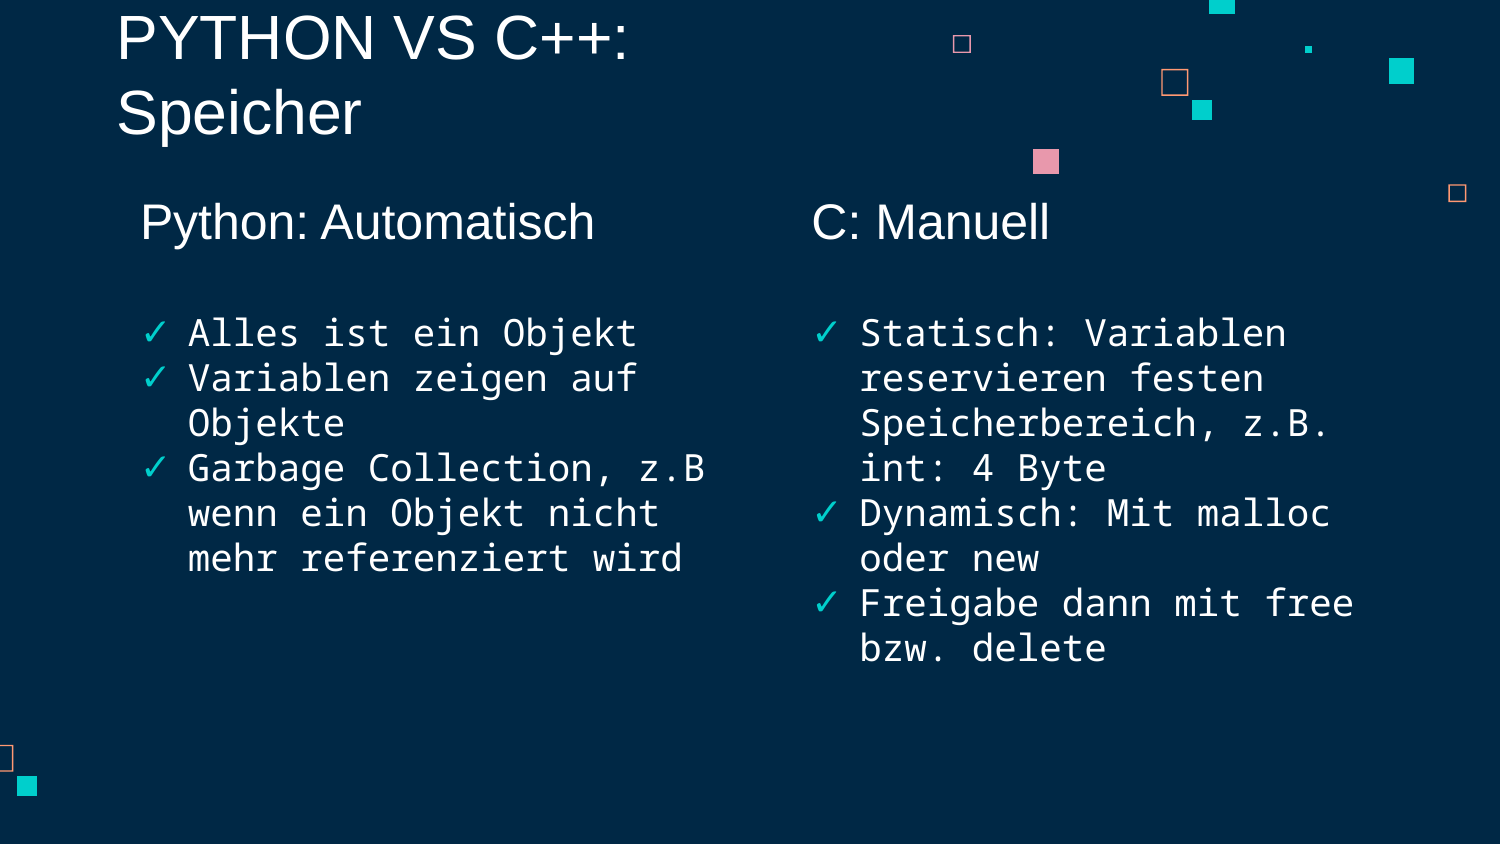

# PYTHON VS C++: Speicher
Python: Automatisch

Alles ist ein Objekt
Variablen zeigen auf Objekte
Garbage Collection, z.B wenn ein Objekt nicht mehr referenziert wird

C: Manuell

Statisch: Variablen reservieren festen Speicherbereich, z.B. int: 4 Byte
Dynamisch: Mit malloc oder new
Freigabe dann mit free bzw. delete